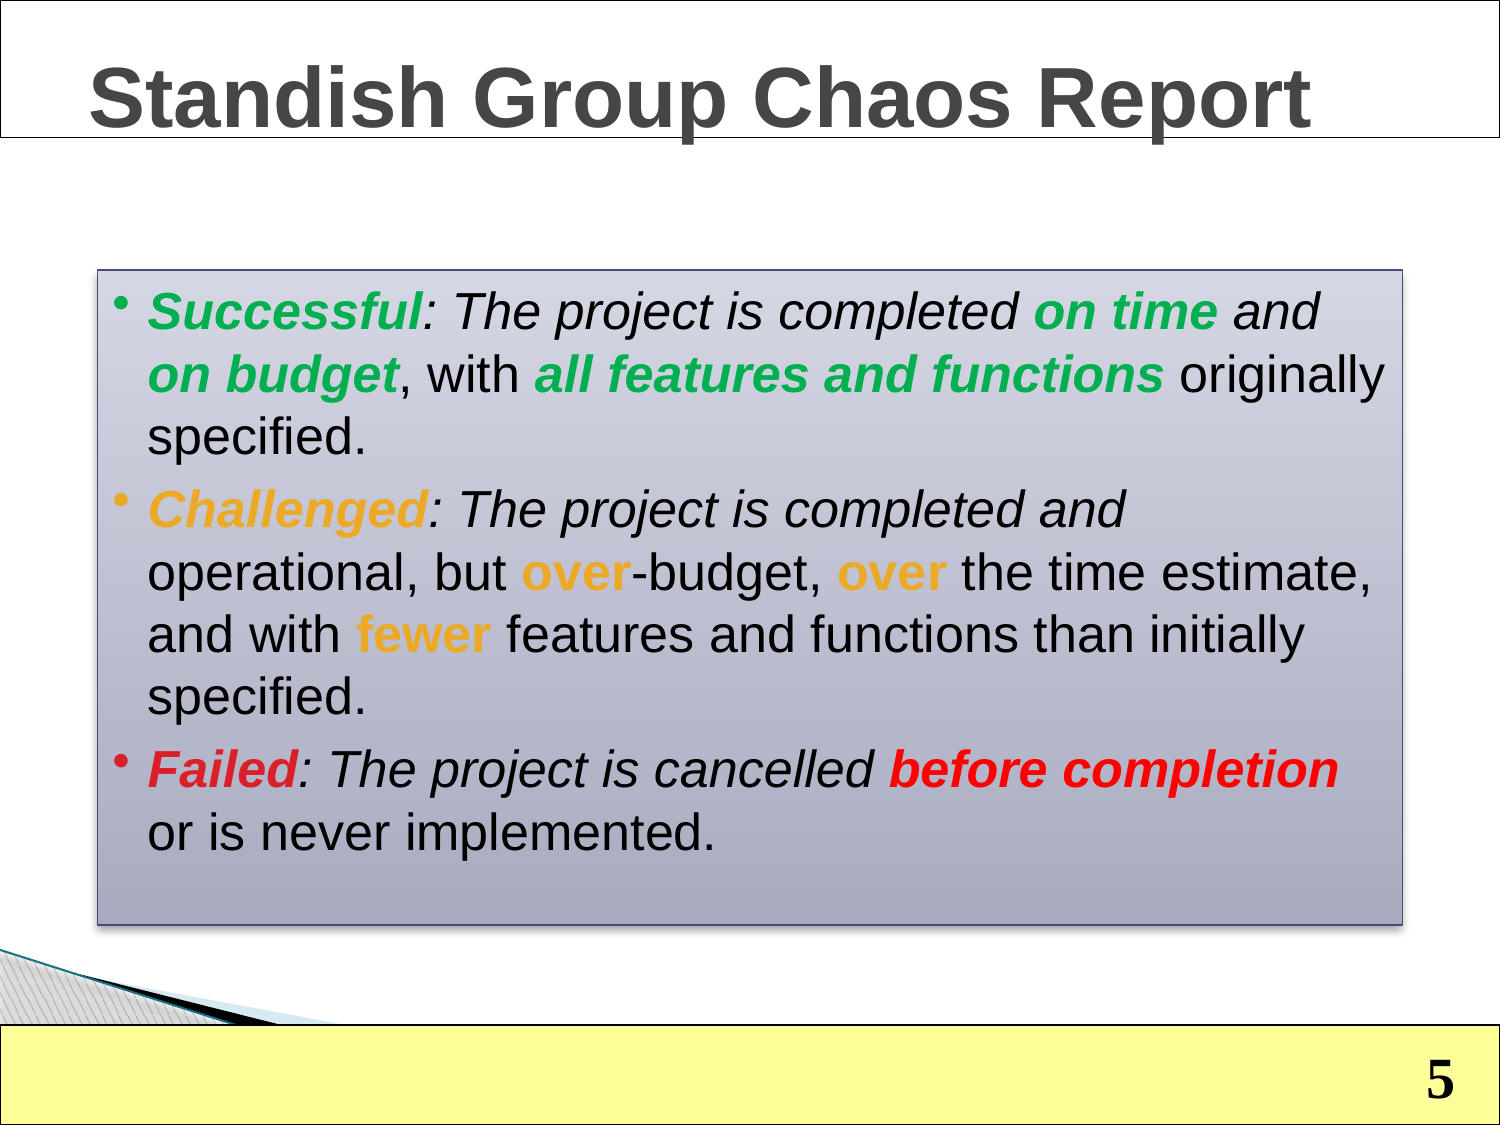

# Standish Group Chaos Report
Successful: The project is completed on time and on budget, with all features and functions originally specified.
Challenged: The project is completed and operational, but over-budget, over the time estimate, and with fewer features and functions than initially specified.
Failed: The project is cancelled before completion or is never implemented.